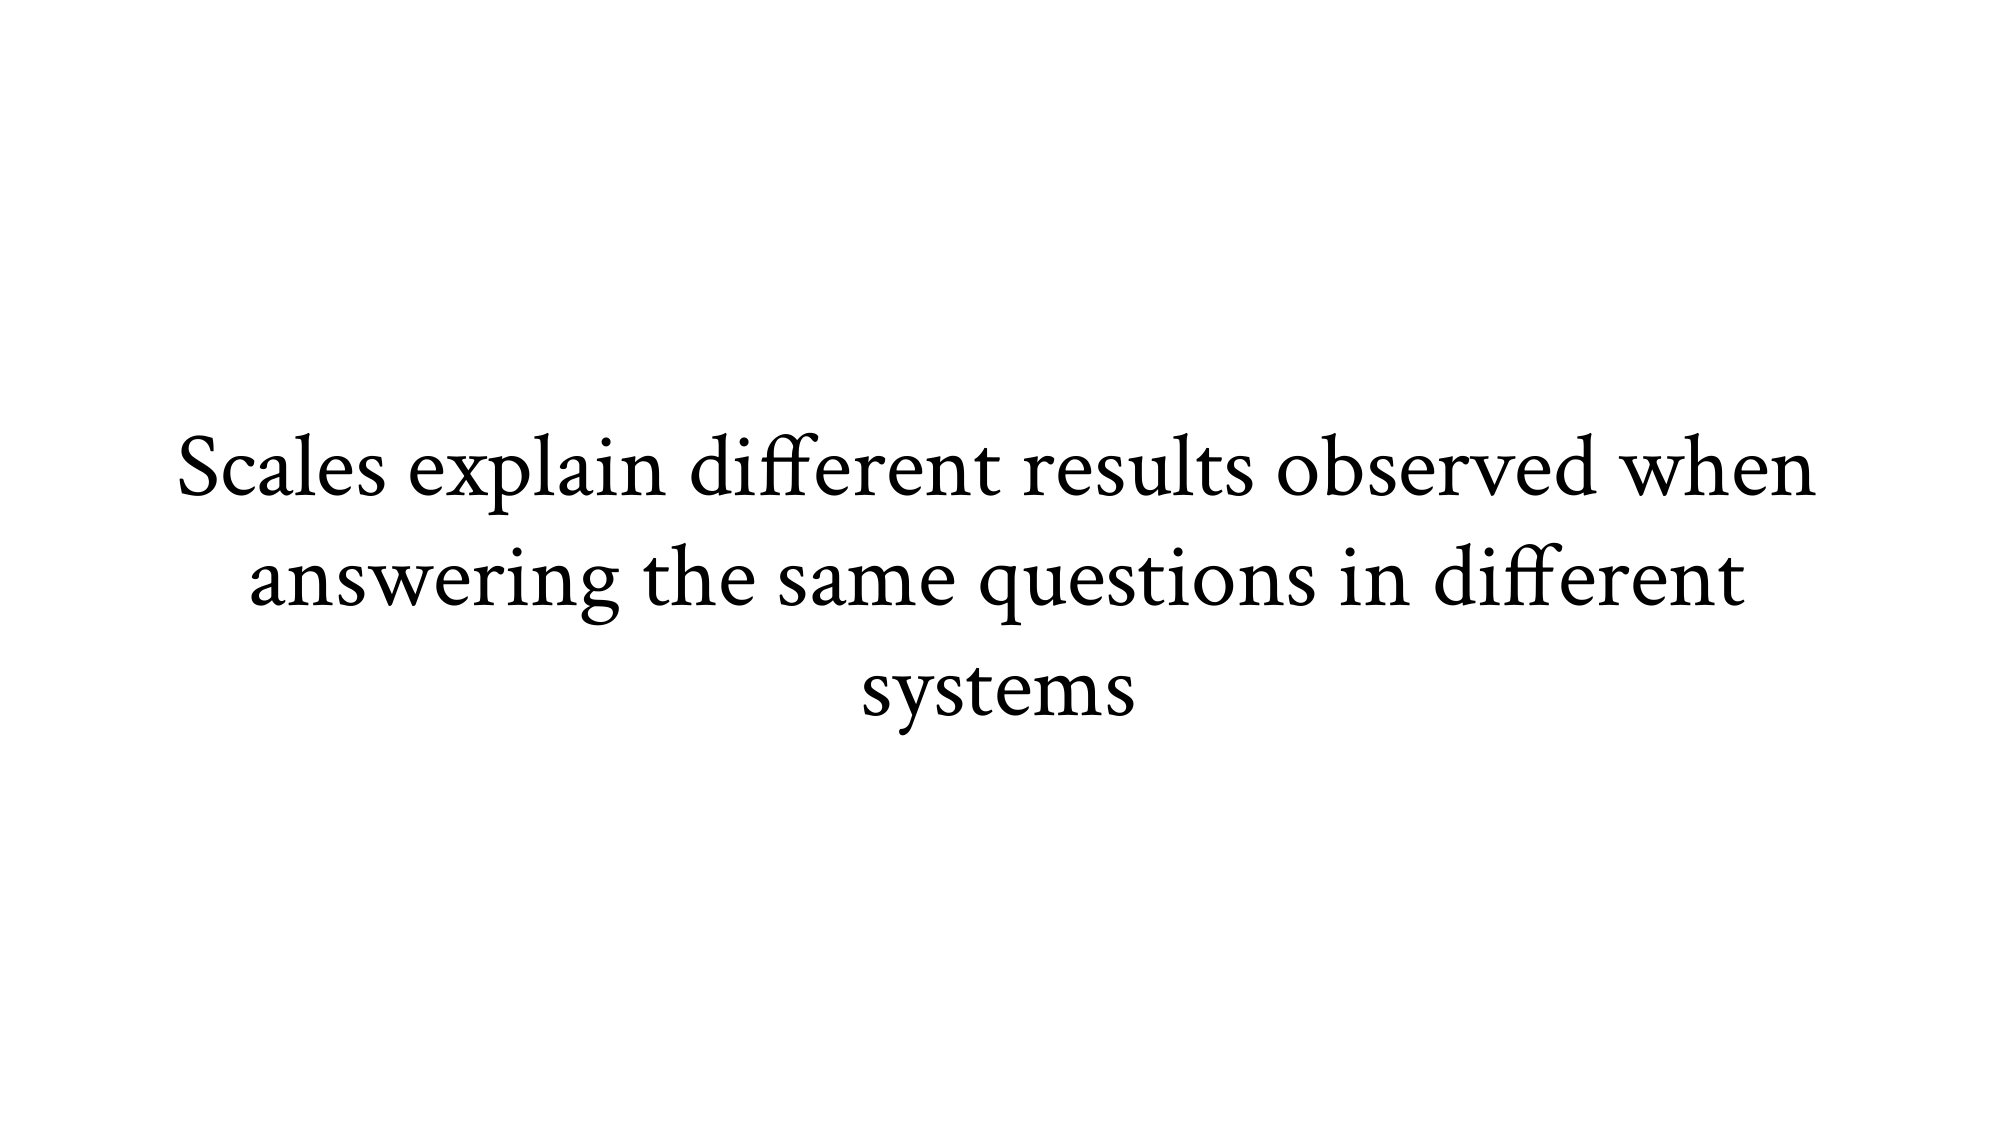

Scales explain different results observed when answering the same questions in different systems